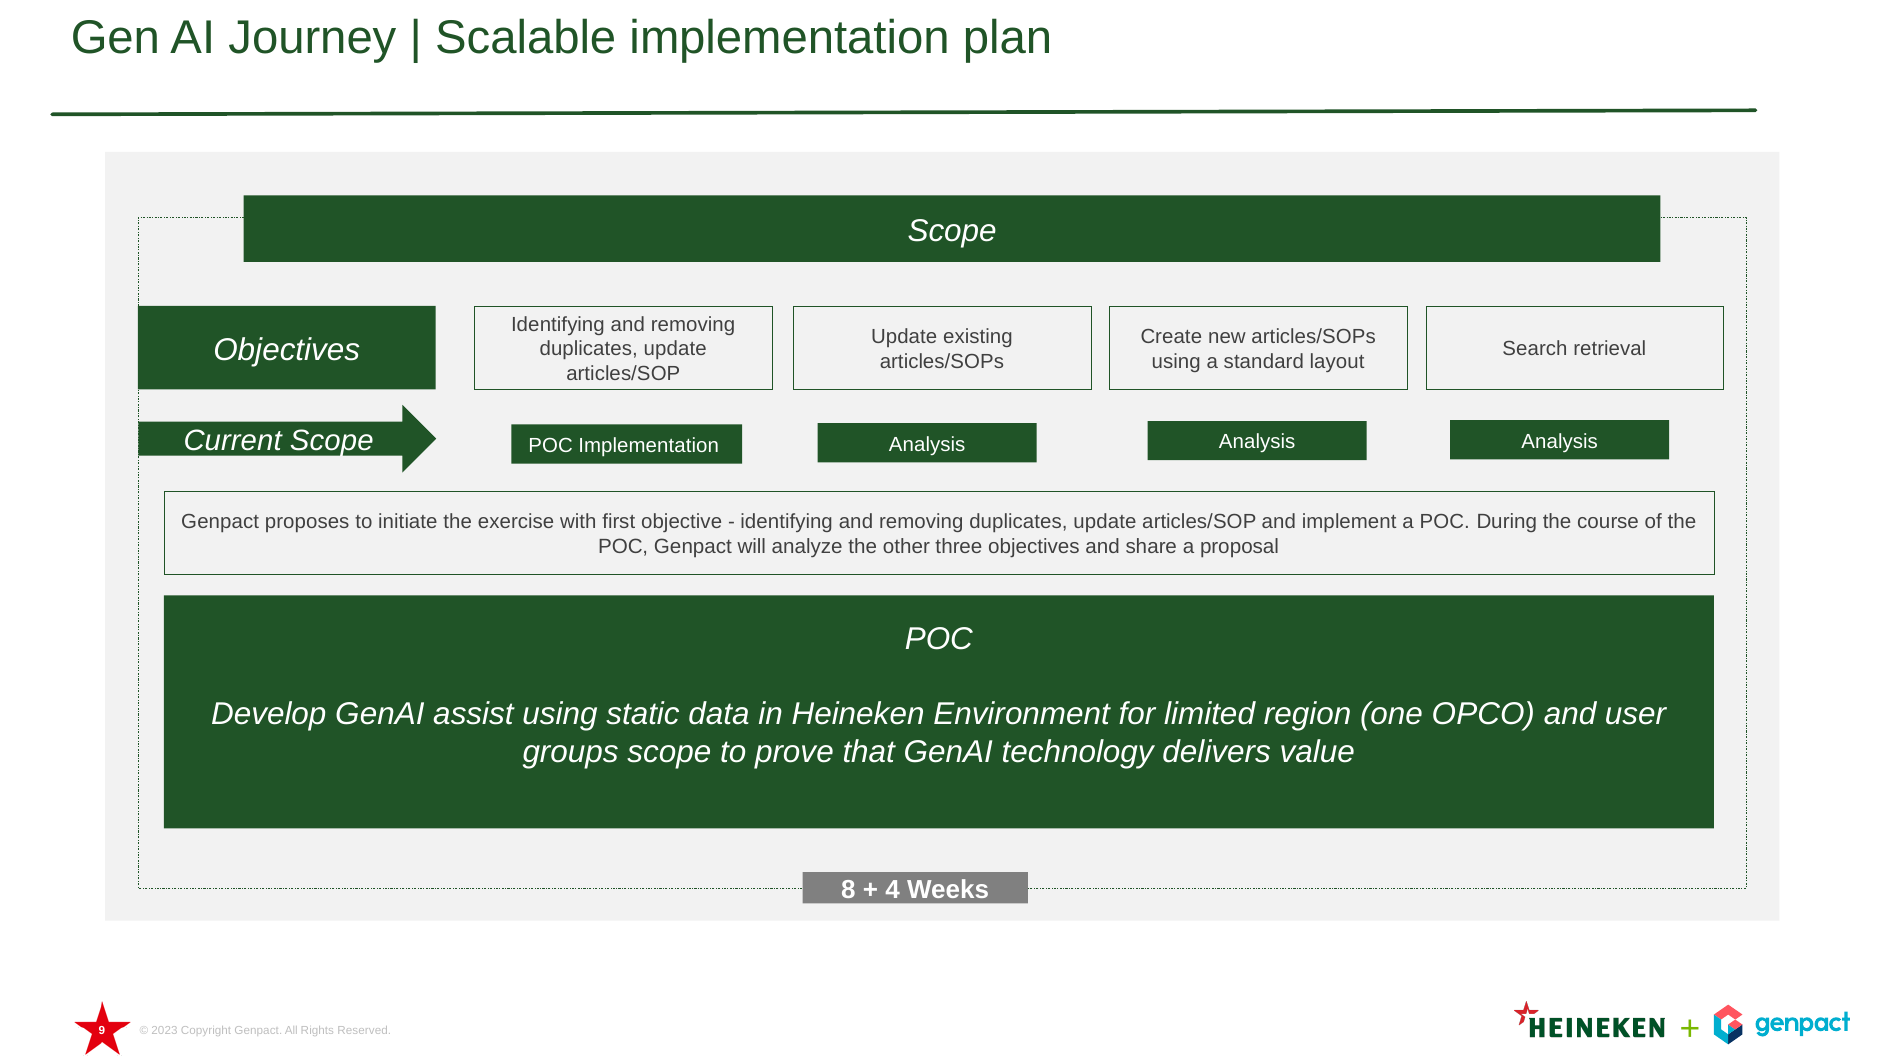

Gen AI Journey | Scalable implementation plan

Scope

Objectives
Identifying and removing duplicates, update articles/SOP
Update existing articles/SOPs
Create new articles/SOPs using a standard layout
Search retrieval
Current Scope
Analysis
Analysis
Analysis
POC Implementation
Genpact proposes to initiate the exercise with first objective - identifying and removing duplicates, update articles/SOP and implement a POC. During the course of the POC, Genpact will analyze the other three objectives and share a proposal
POC

Develop GenAI assist using static data in Heineken Environment for limited region (one OPCO) and user groups scope to prove that GenAI technology delivers value

8 + 4 Weeks